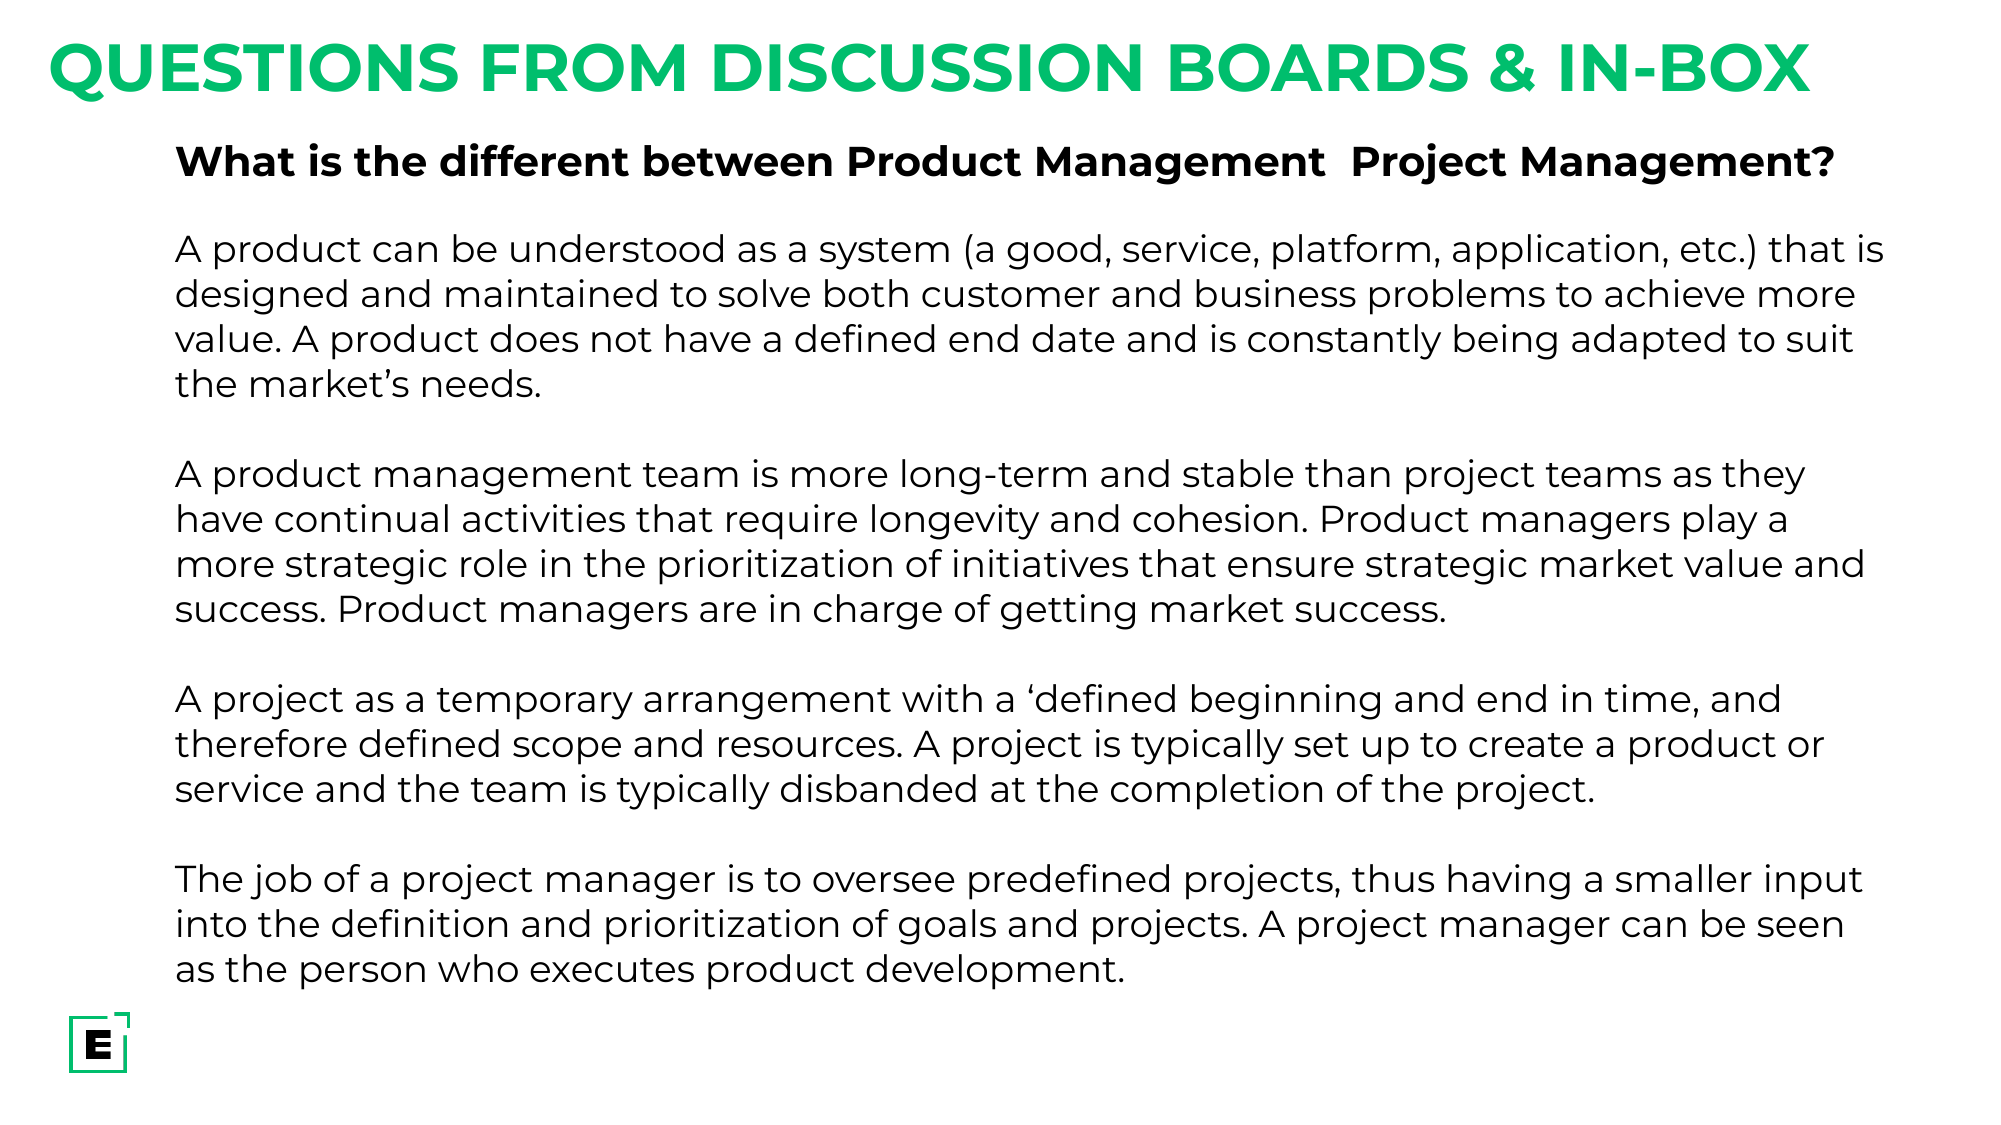

QUESTIONS FROM DISCUSSION BOARDS & IN-BOX
What is the different between Product Management  Project Management?

A product can be understood as a system (a good, service, platform, application, etc.) that is designed and maintained to solve both customer and business problems to achieve more value. A product does not have a defined end date and is constantly being adapted to suit the market’s needs.

A product management team is more long-term and stable than project teams as they have continual activities that require longevity and cohesion. Product managers play a more strategic role in the prioritization of initiatives that ensure strategic market value and success. Product managers are in charge of getting market success.

A project as a temporary arrangement with a ‘defined beginning and end in time, and therefore defined scope and resources. A project is typically set up to create a product or service and the team is typically disbanded at the completion of the project.
The job of a project manager is to oversee predefined projects, thus having a smaller input into the definition and prioritization of goals and projects. A project manager can be seen as the person who executes product development.